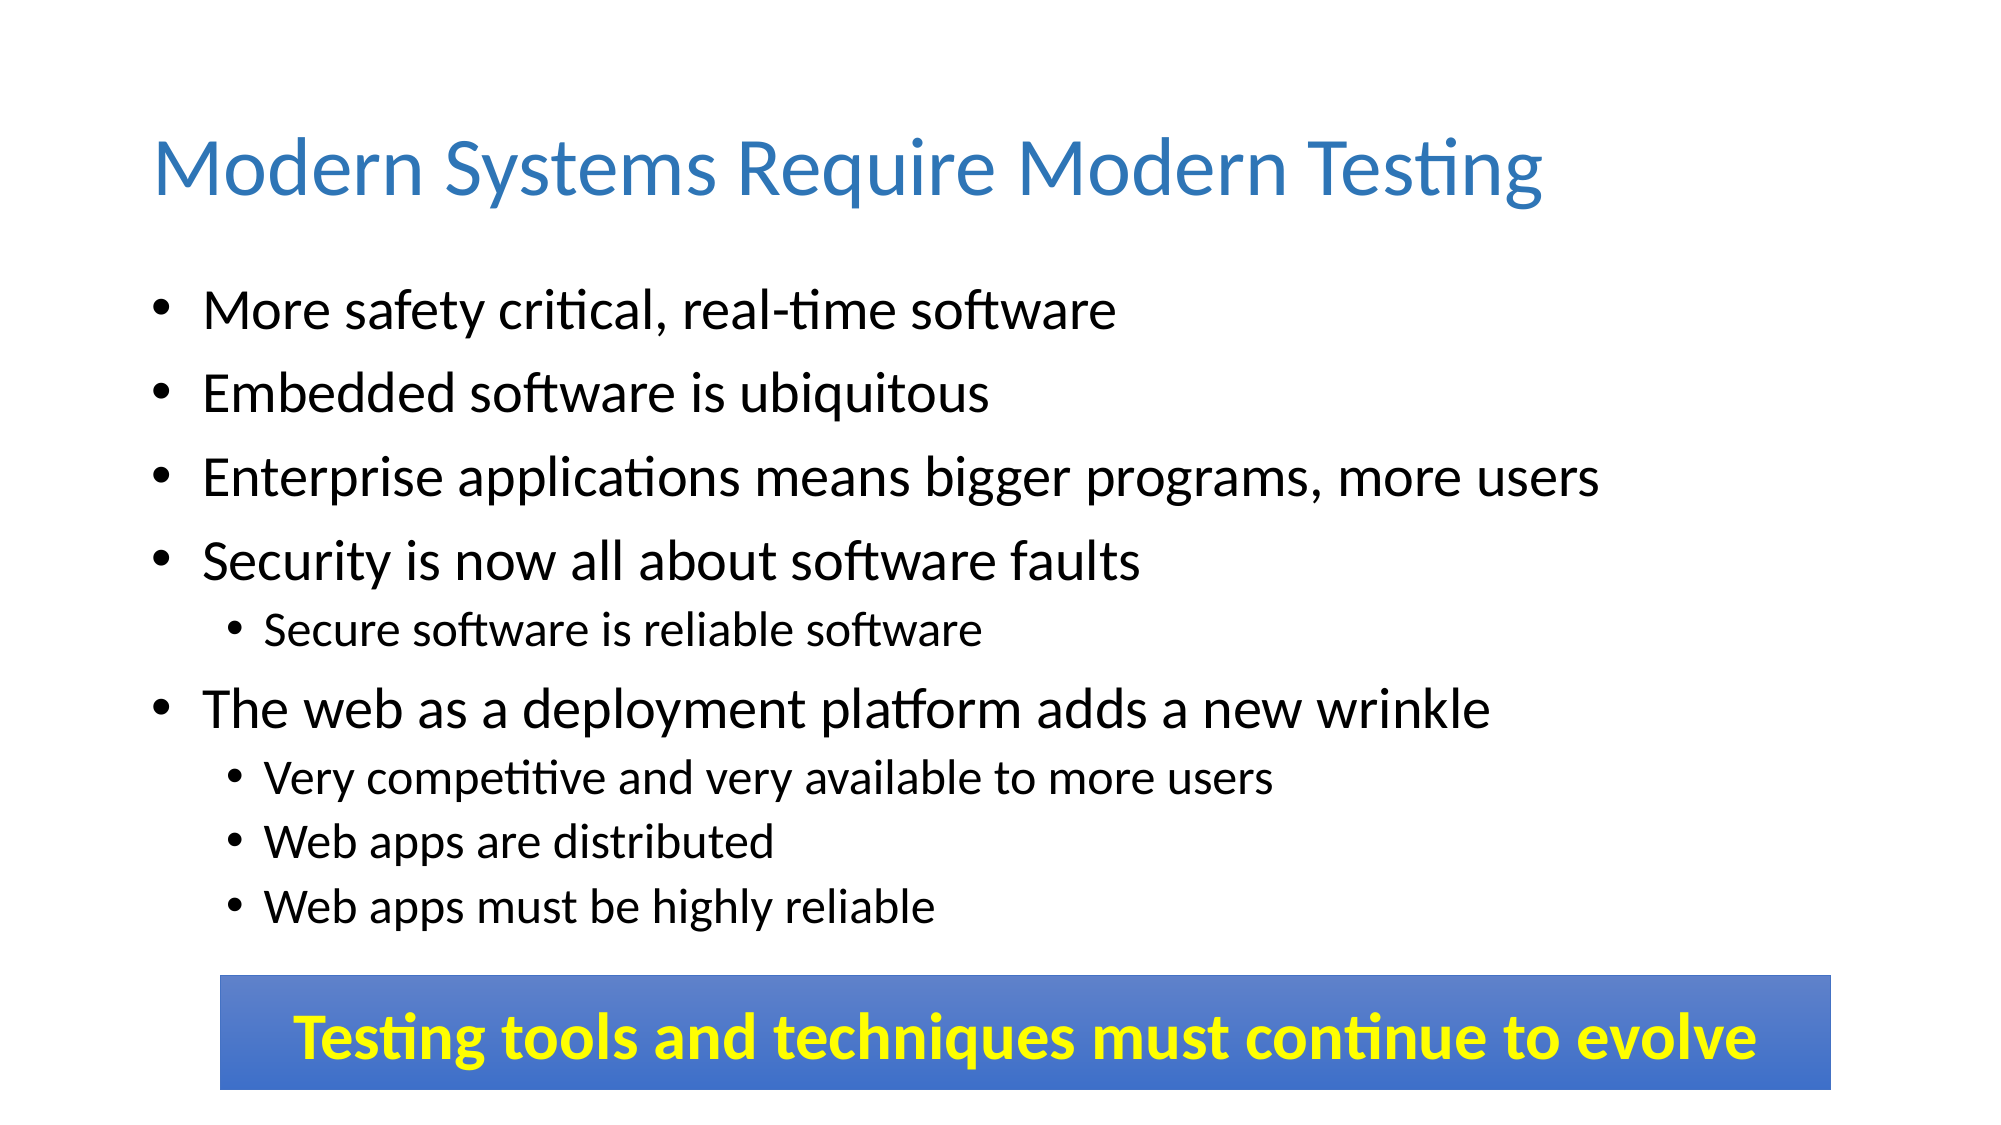

# Modern Systems Require Modern Testing
 More safety critical, real-time software
 Embedded software is ubiquitous
 Enterprise applications means bigger programs, more users
 Security is now all about software faults
Secure software is reliable software
 The web as a deployment platform adds a new wrinkle
Very competitive and very available to more users
Web apps are distributed
Web apps must be highly reliable

Testing tools and techniques must continue to evolve
© Ammann & Offutt